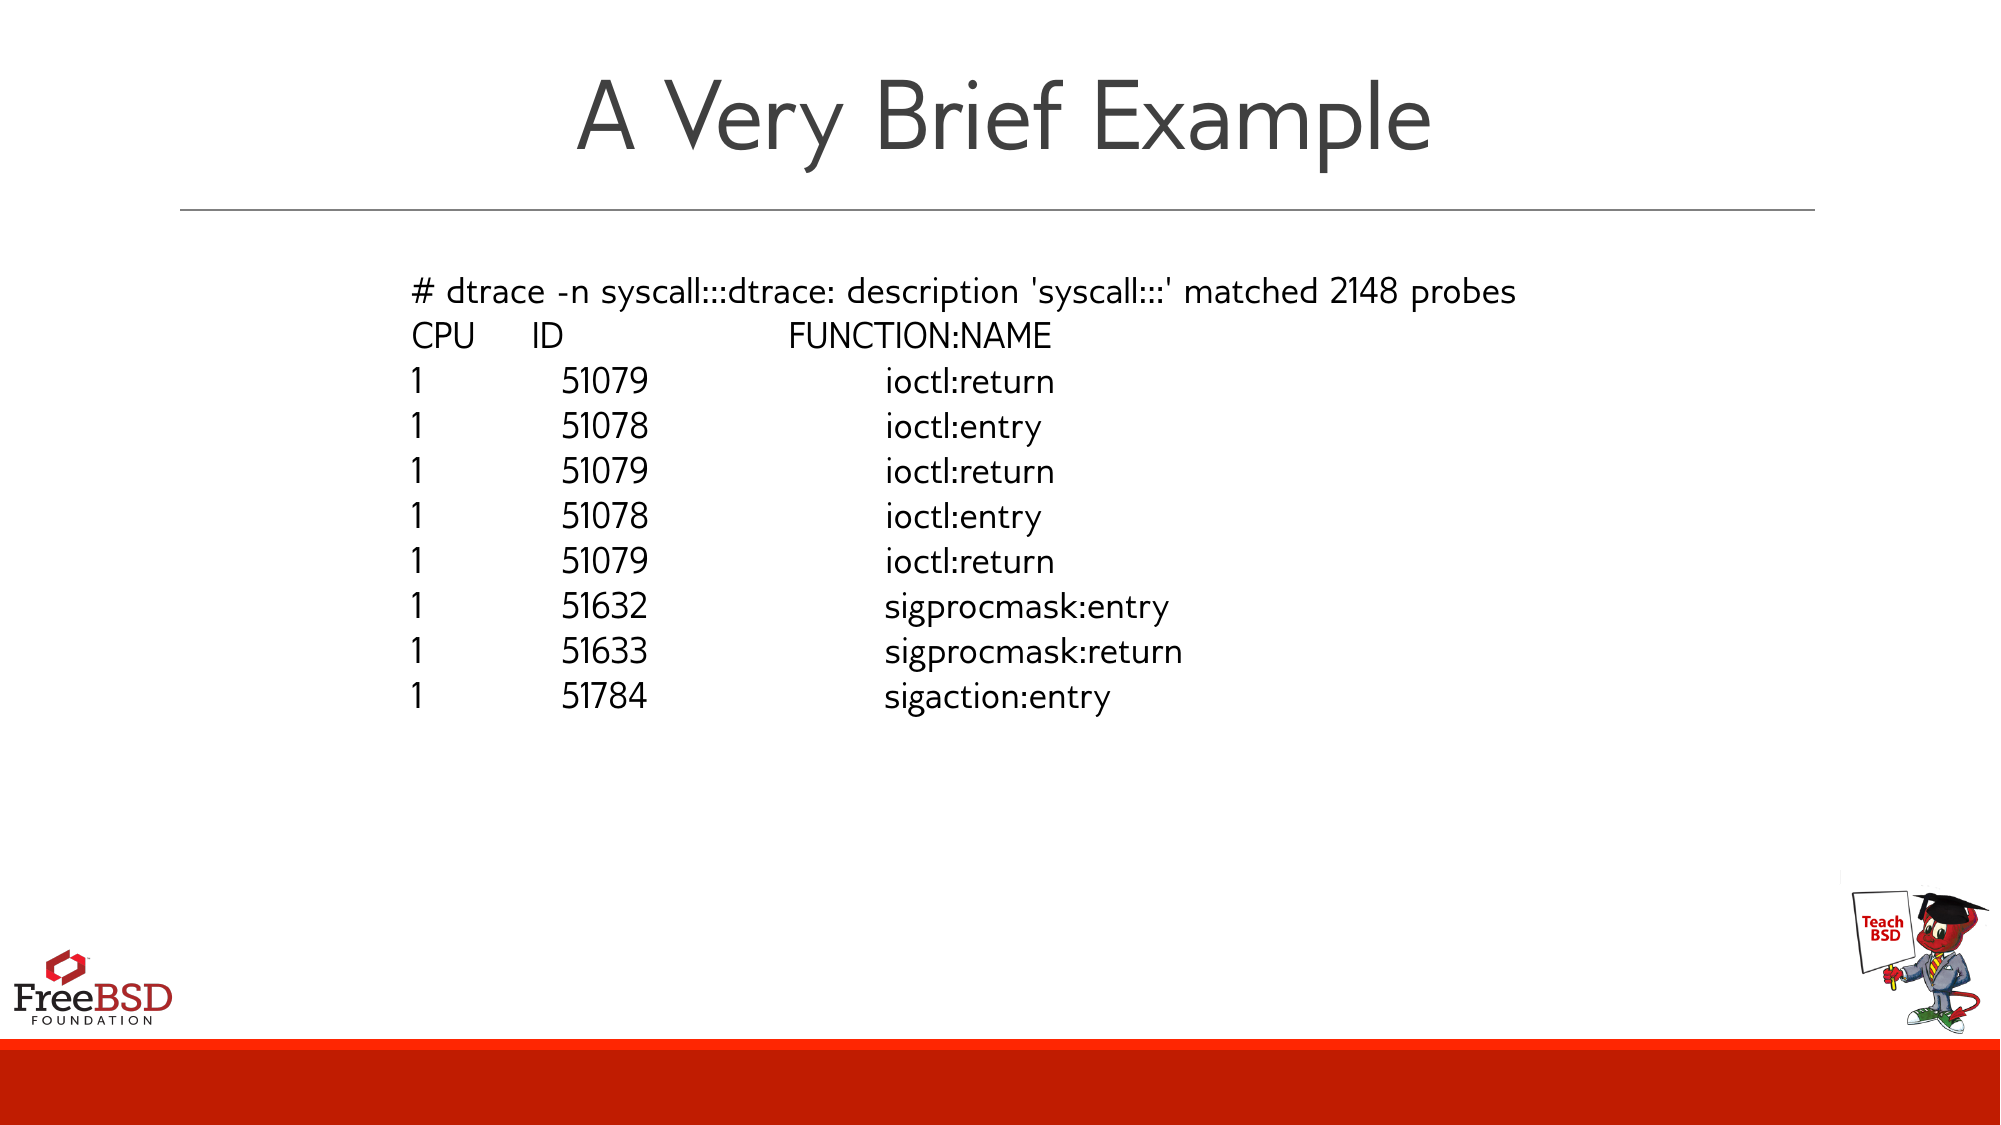

# A Very Brief Example
# dtrace -n syscall:::dtrace: description 'syscall:::' matched 2148 probes
CPU     ID                    FUNCTION:NAME
1  	51079                     ioctl:return
1  	51078                     ioctl:entry
1  	51079                     ioctl:return
1  	51078                     ioctl:entry
1  	51079                     ioctl:return
1  	51632                     sigprocmask:entry
1  	51633                     sigprocmask:return
1  	51784                     sigaction:entry